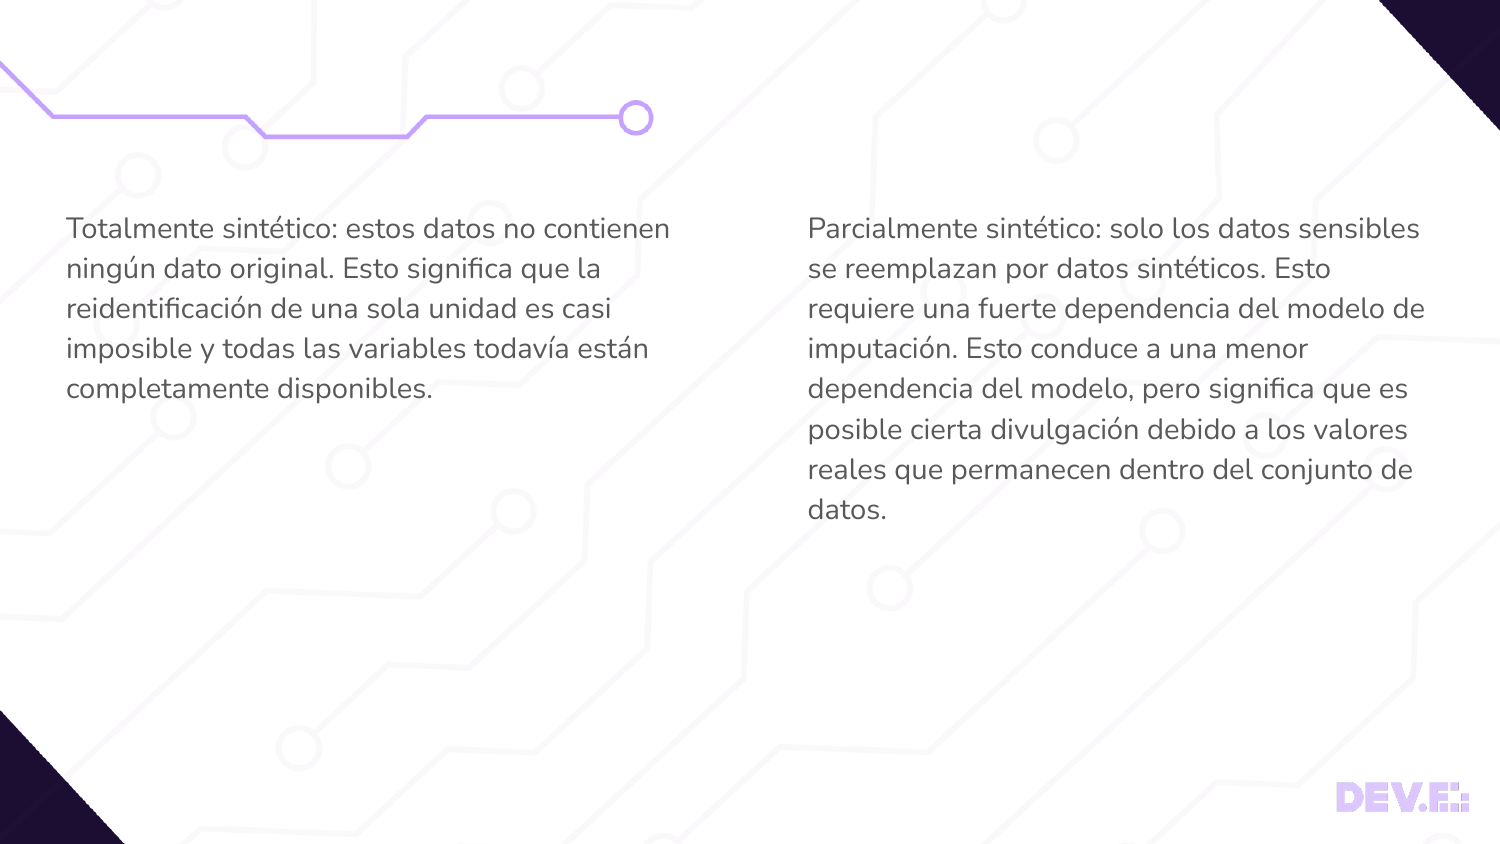

#
Totalmente sintético: estos datos no contienen ningún dato original. Esto significa que la reidentificación de una sola unidad es casi imposible y todas las variables todavía están completamente disponibles.

Parcialmente sintético: solo los datos sensibles se reemplazan por datos sintéticos. Esto requiere una fuerte dependencia del modelo de imputación. Esto conduce a una menor dependencia del modelo, pero significa que es posible cierta divulgación debido a los valores reales que permanecen dentro del conjunto de datos.